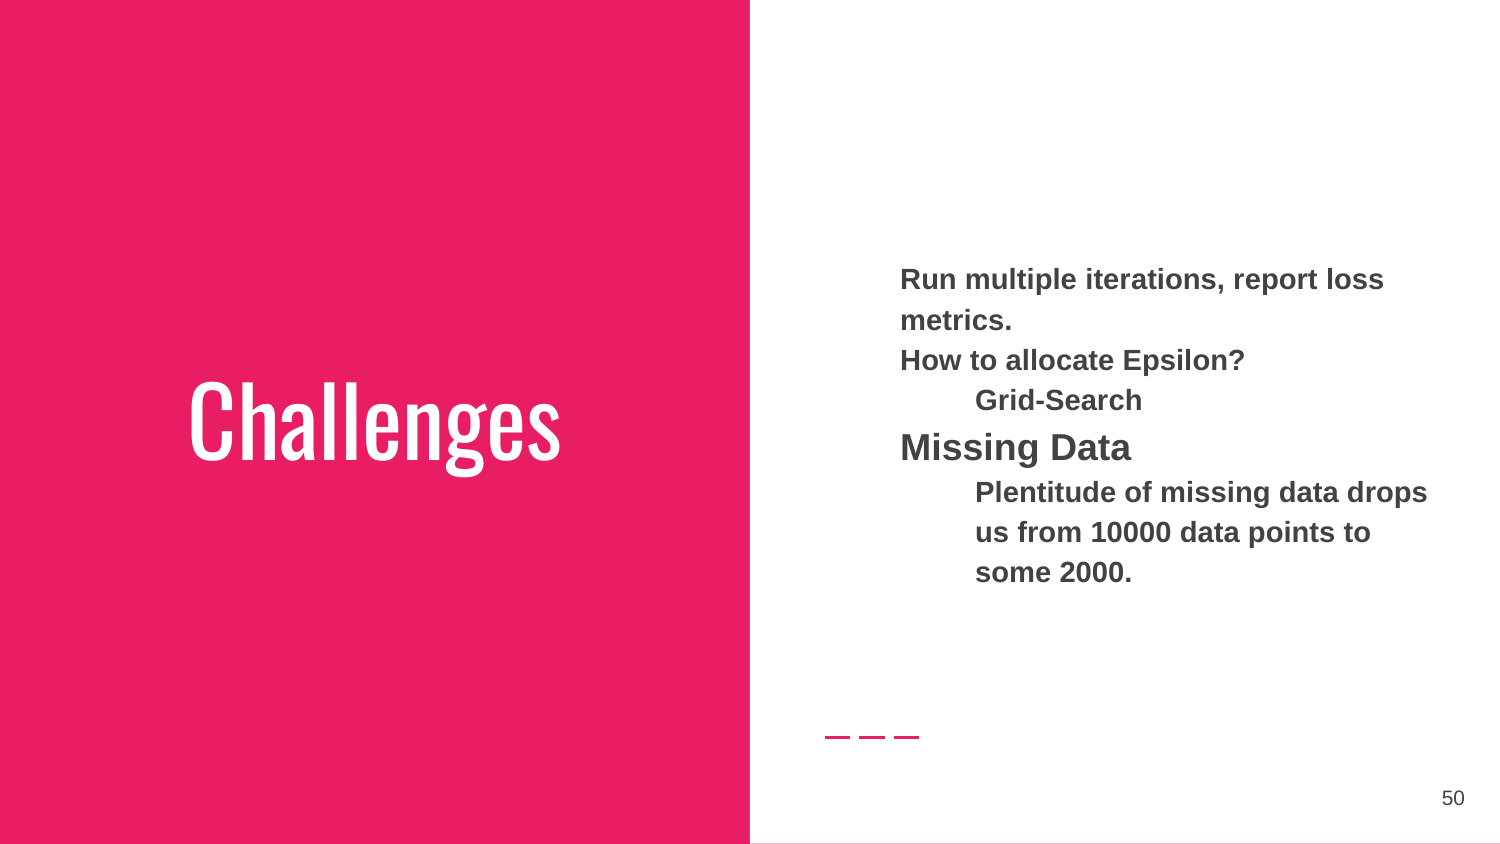

Run multiple iterations, report loss metrics.
How to allocate Epsilon?
Grid-Search
Missing Data
Plentitude of missing data drops us from 10000 data points to some 2000.
# Challenges
50